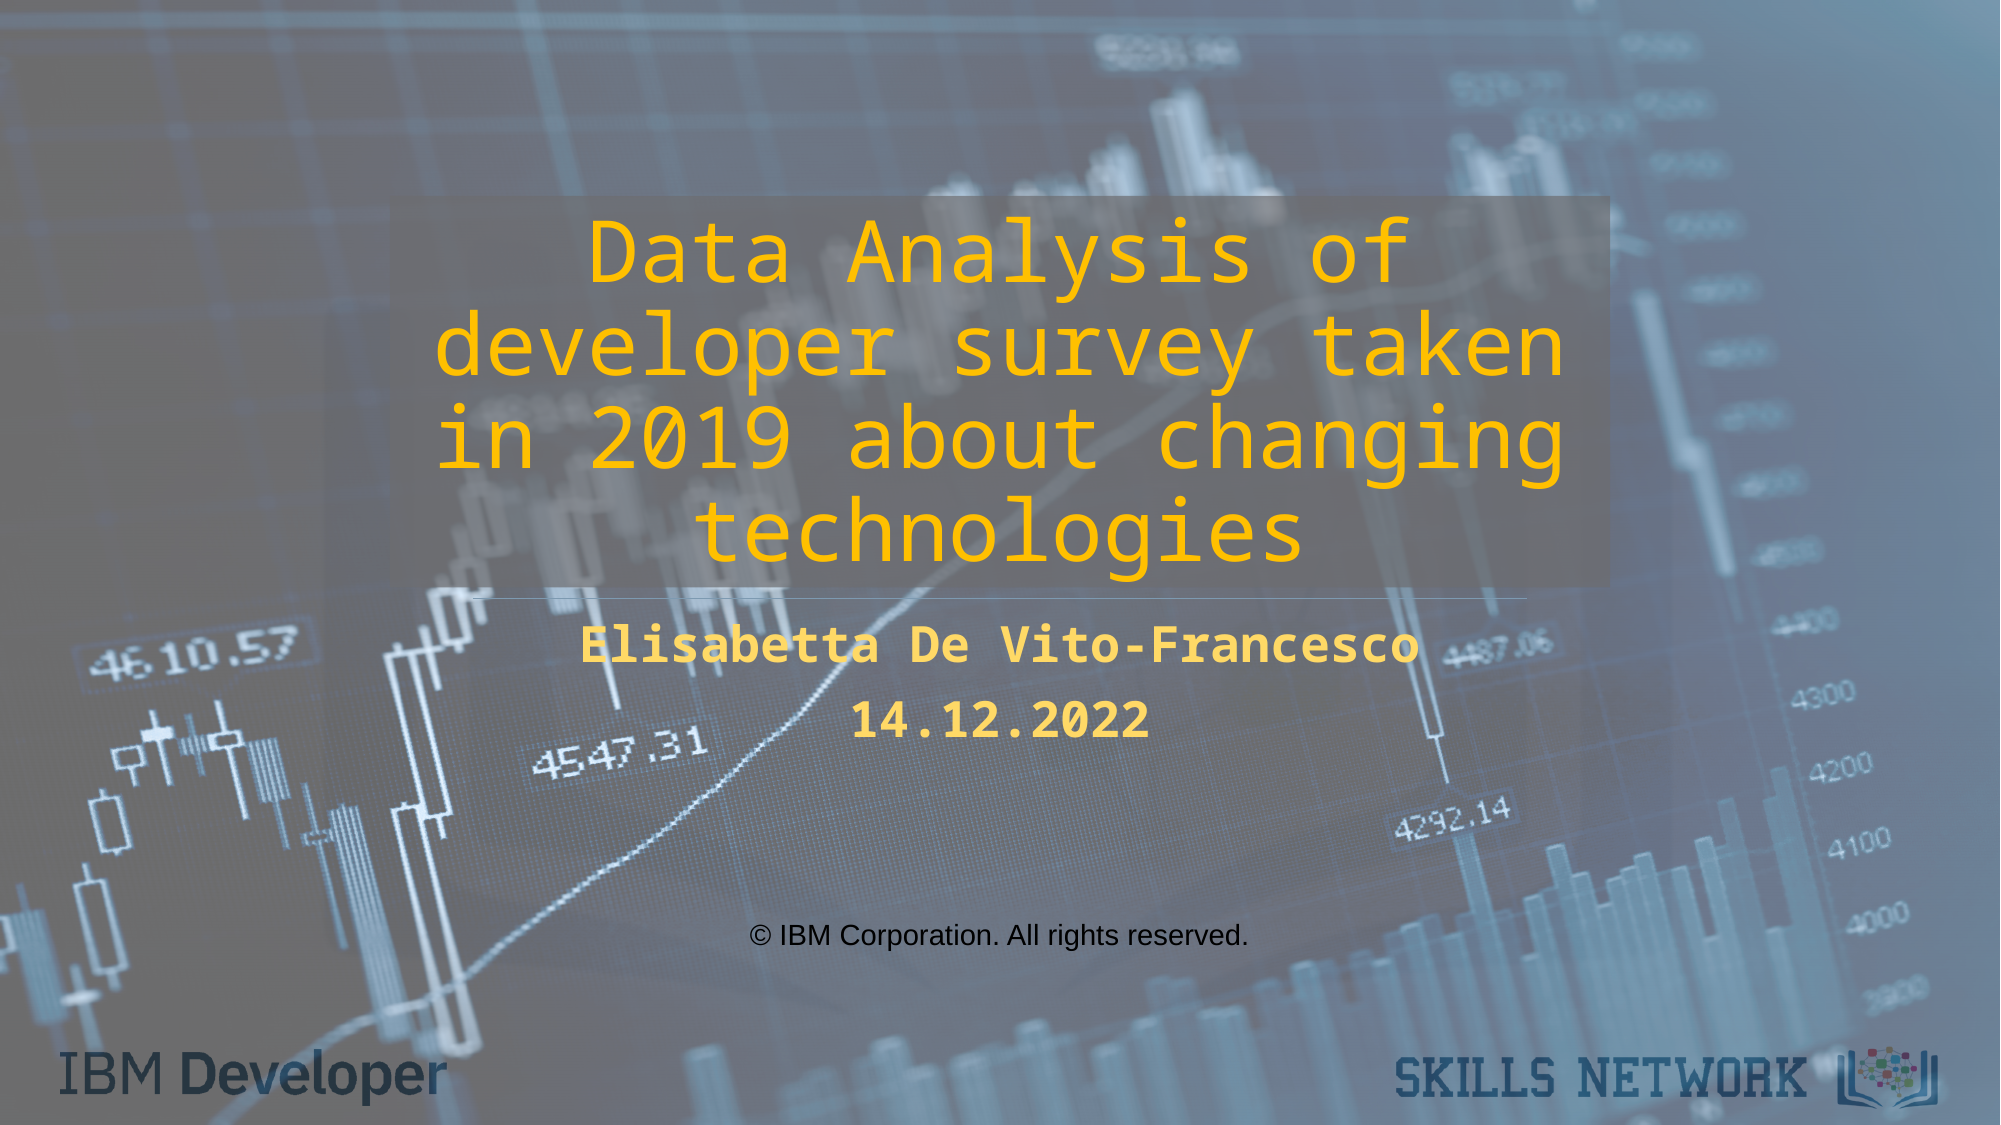

# Data Analysis of developer survey taken in 2019 about changing technologies
Elisabetta De Vito-Francesco
14.12.2022